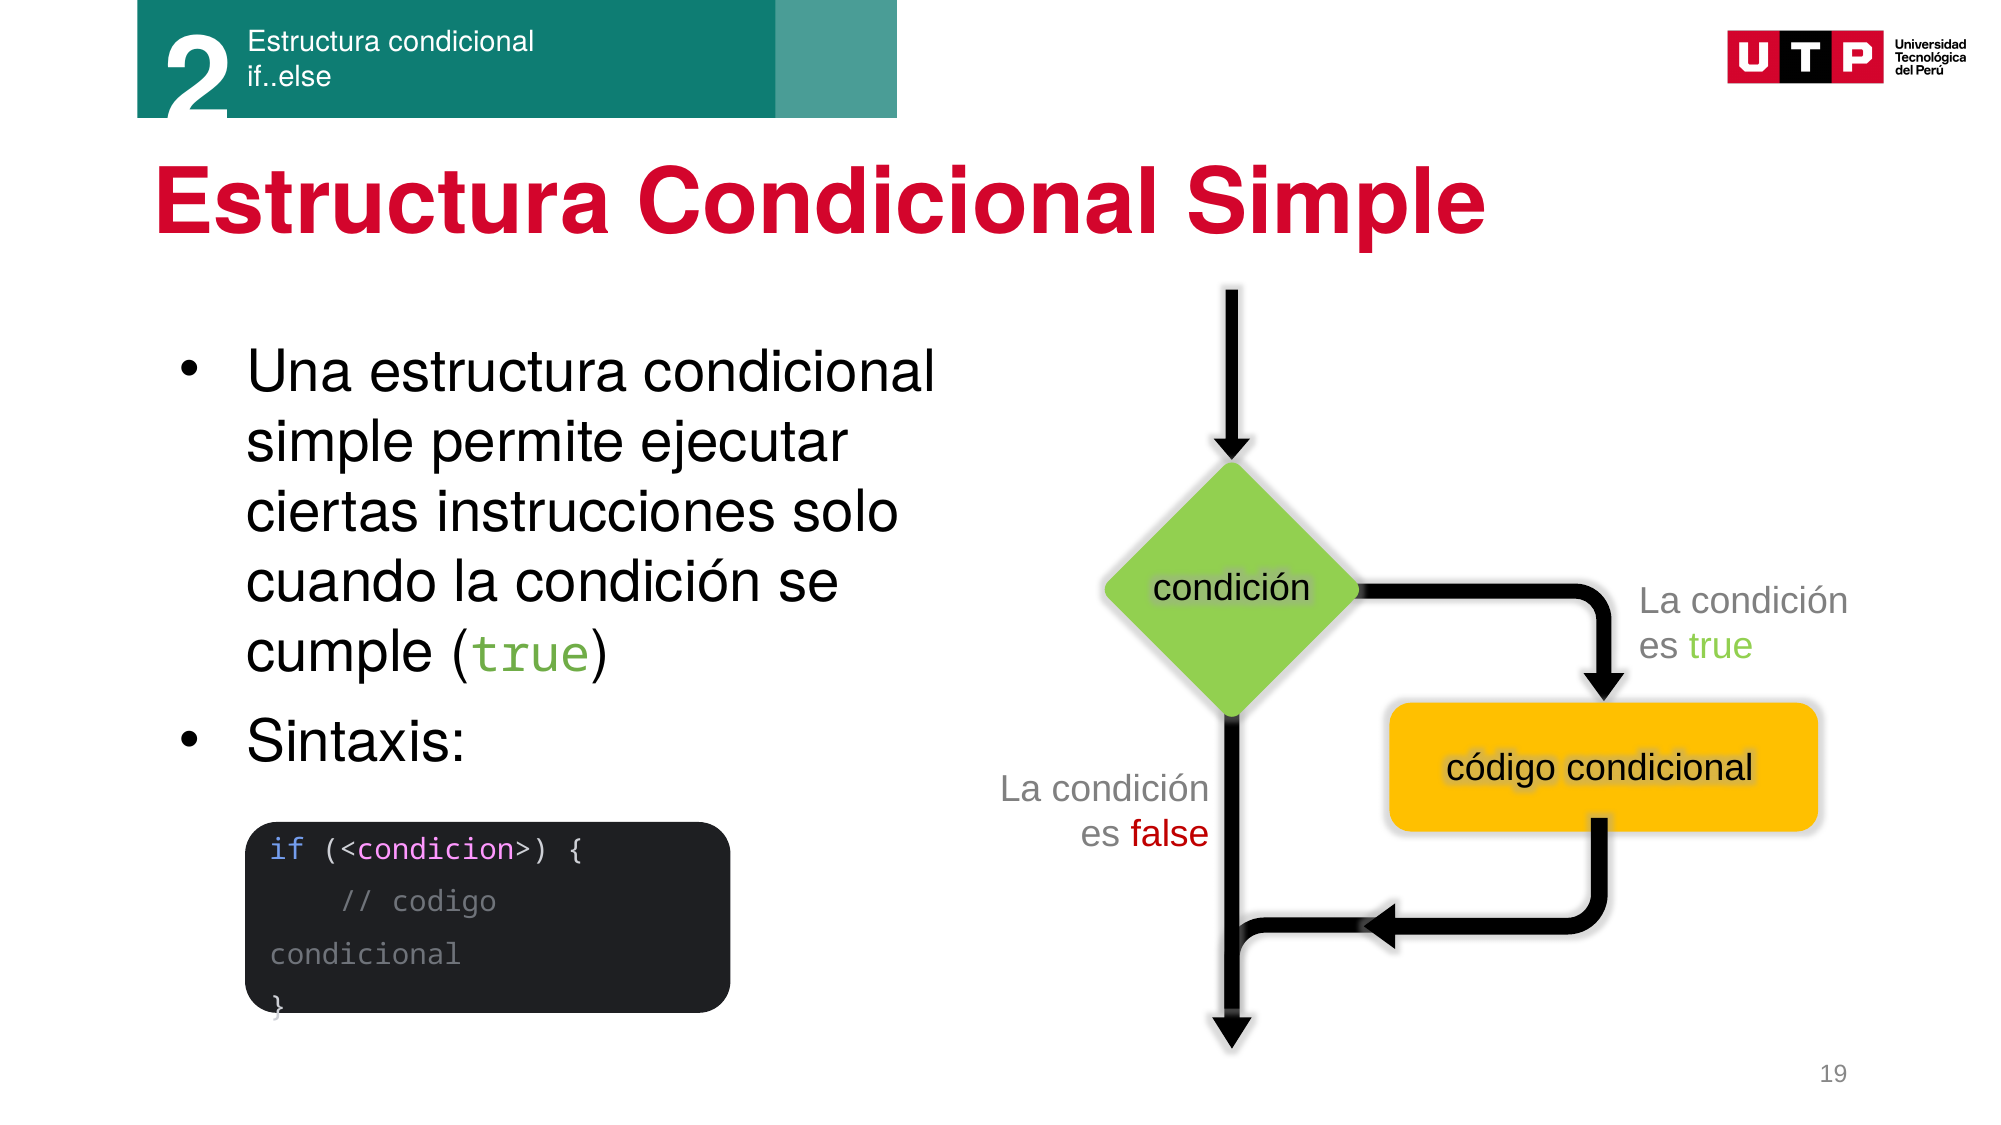

2

Estructura condicional
if..else
# Estructura Condicional Simple

condición
La condición es true

código condicional
La condición es false

Una estructura condicional simple permite ejecutar ciertas instrucciones solo cuando la condición se cumple (true)
Sintaxis:
if (<condicion>) {
    // codigo condicional
}
19